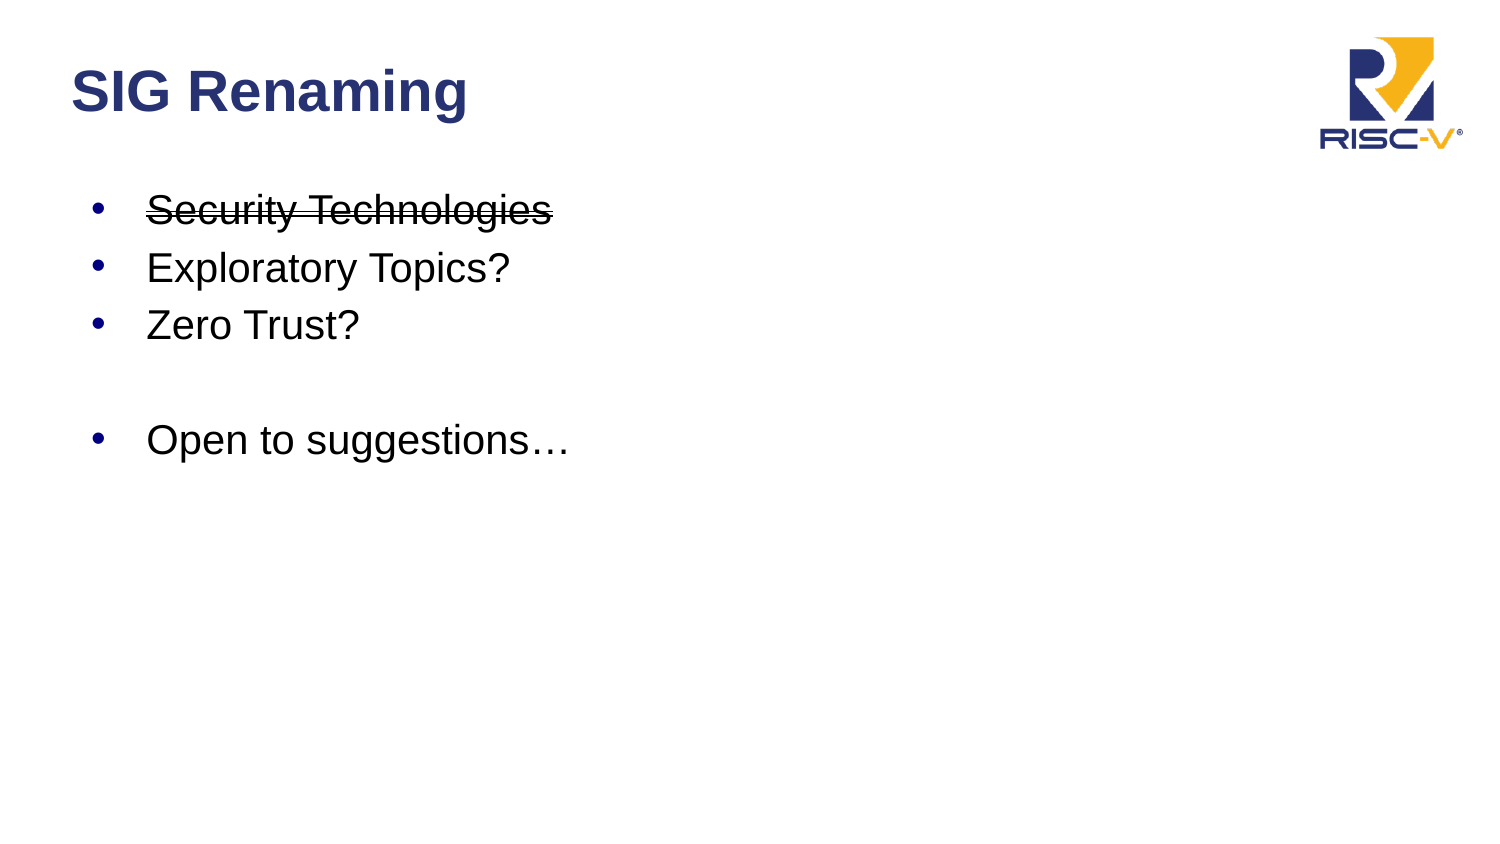

# SIG Renaming
Security Technologies
Exploratory Topics?
Zero Trust?

Open to suggestions…